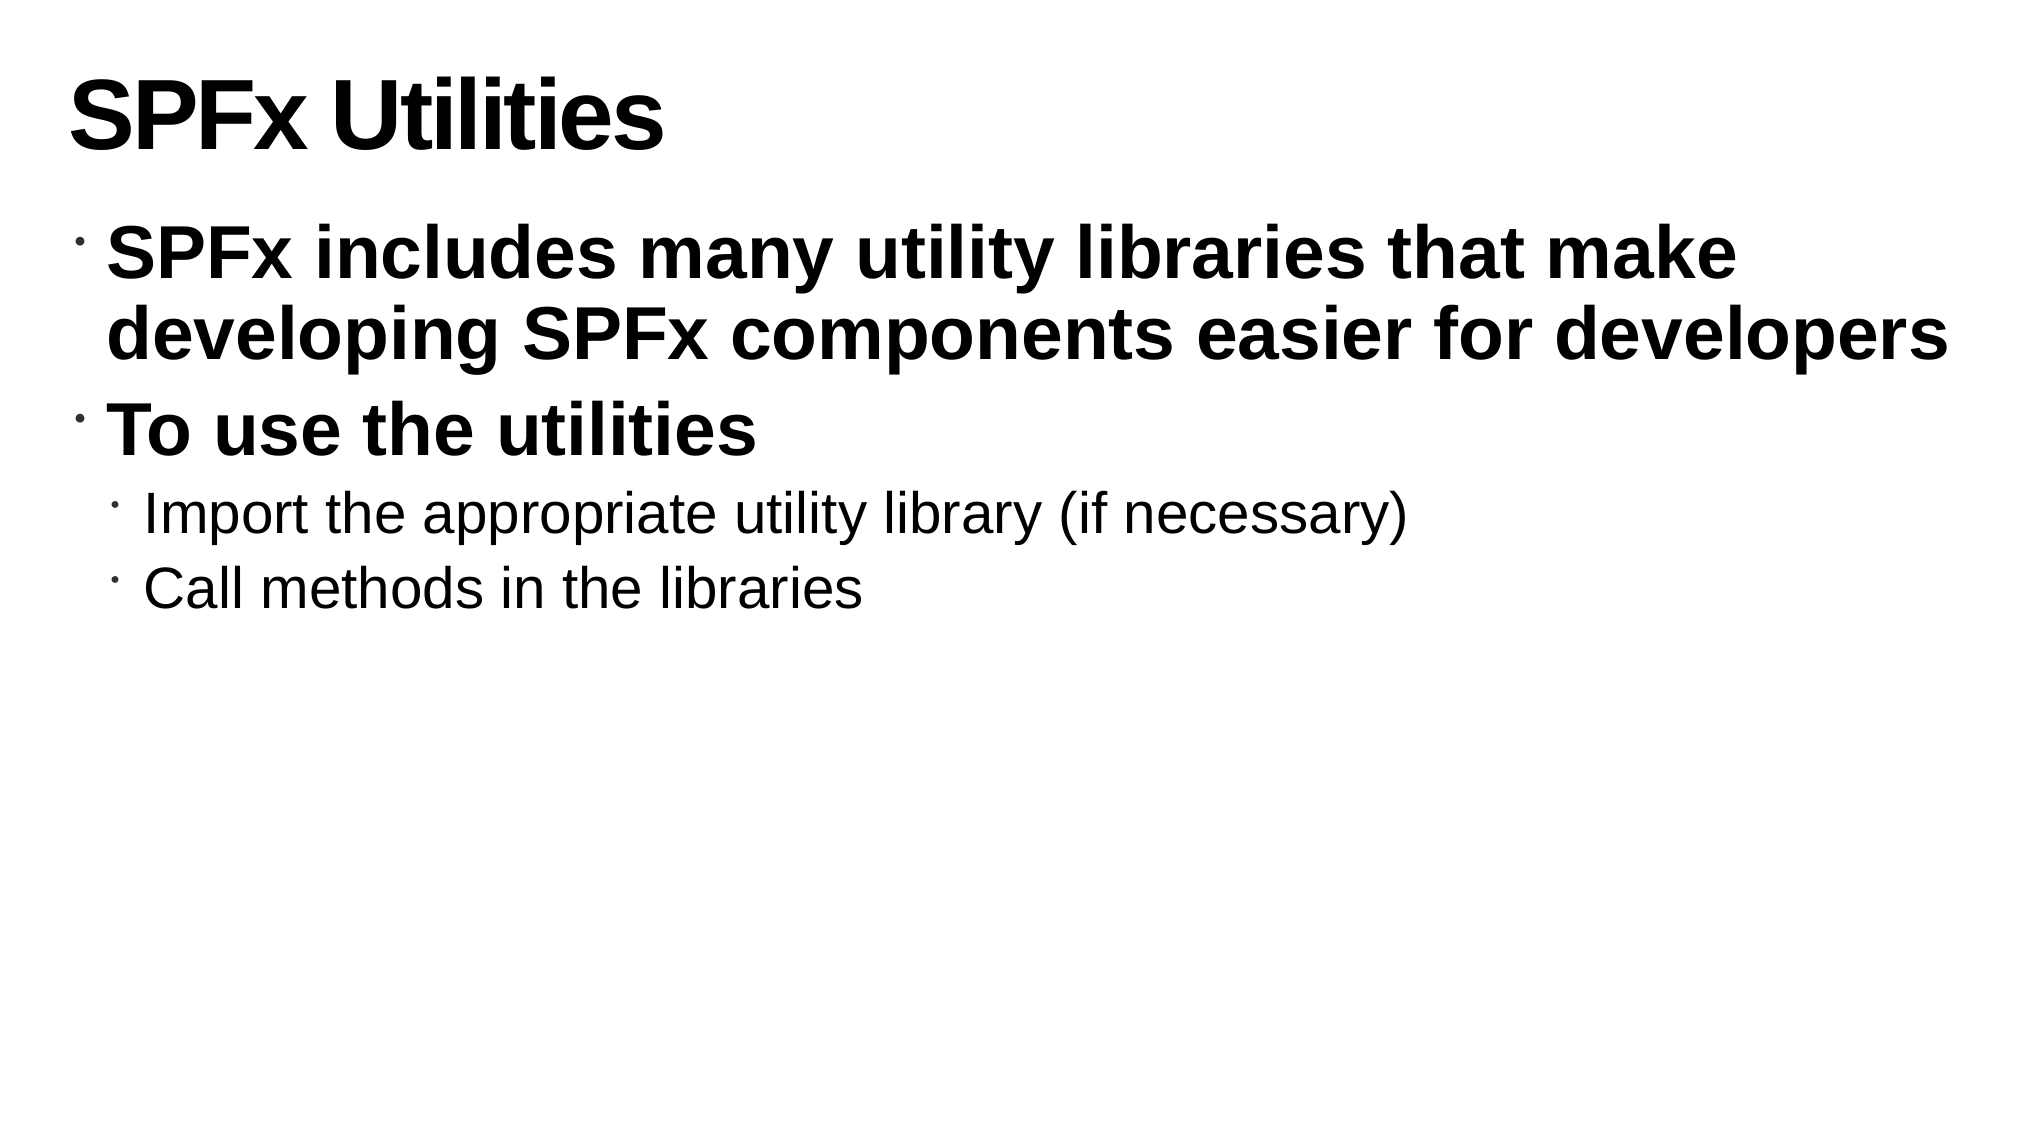

# SPFx Utilities
SPFx includes many utility libraries that make developing SPFx components easier for developers
To use the utilities
Import the appropriate utility library (if necessary)
Call methods in the libraries